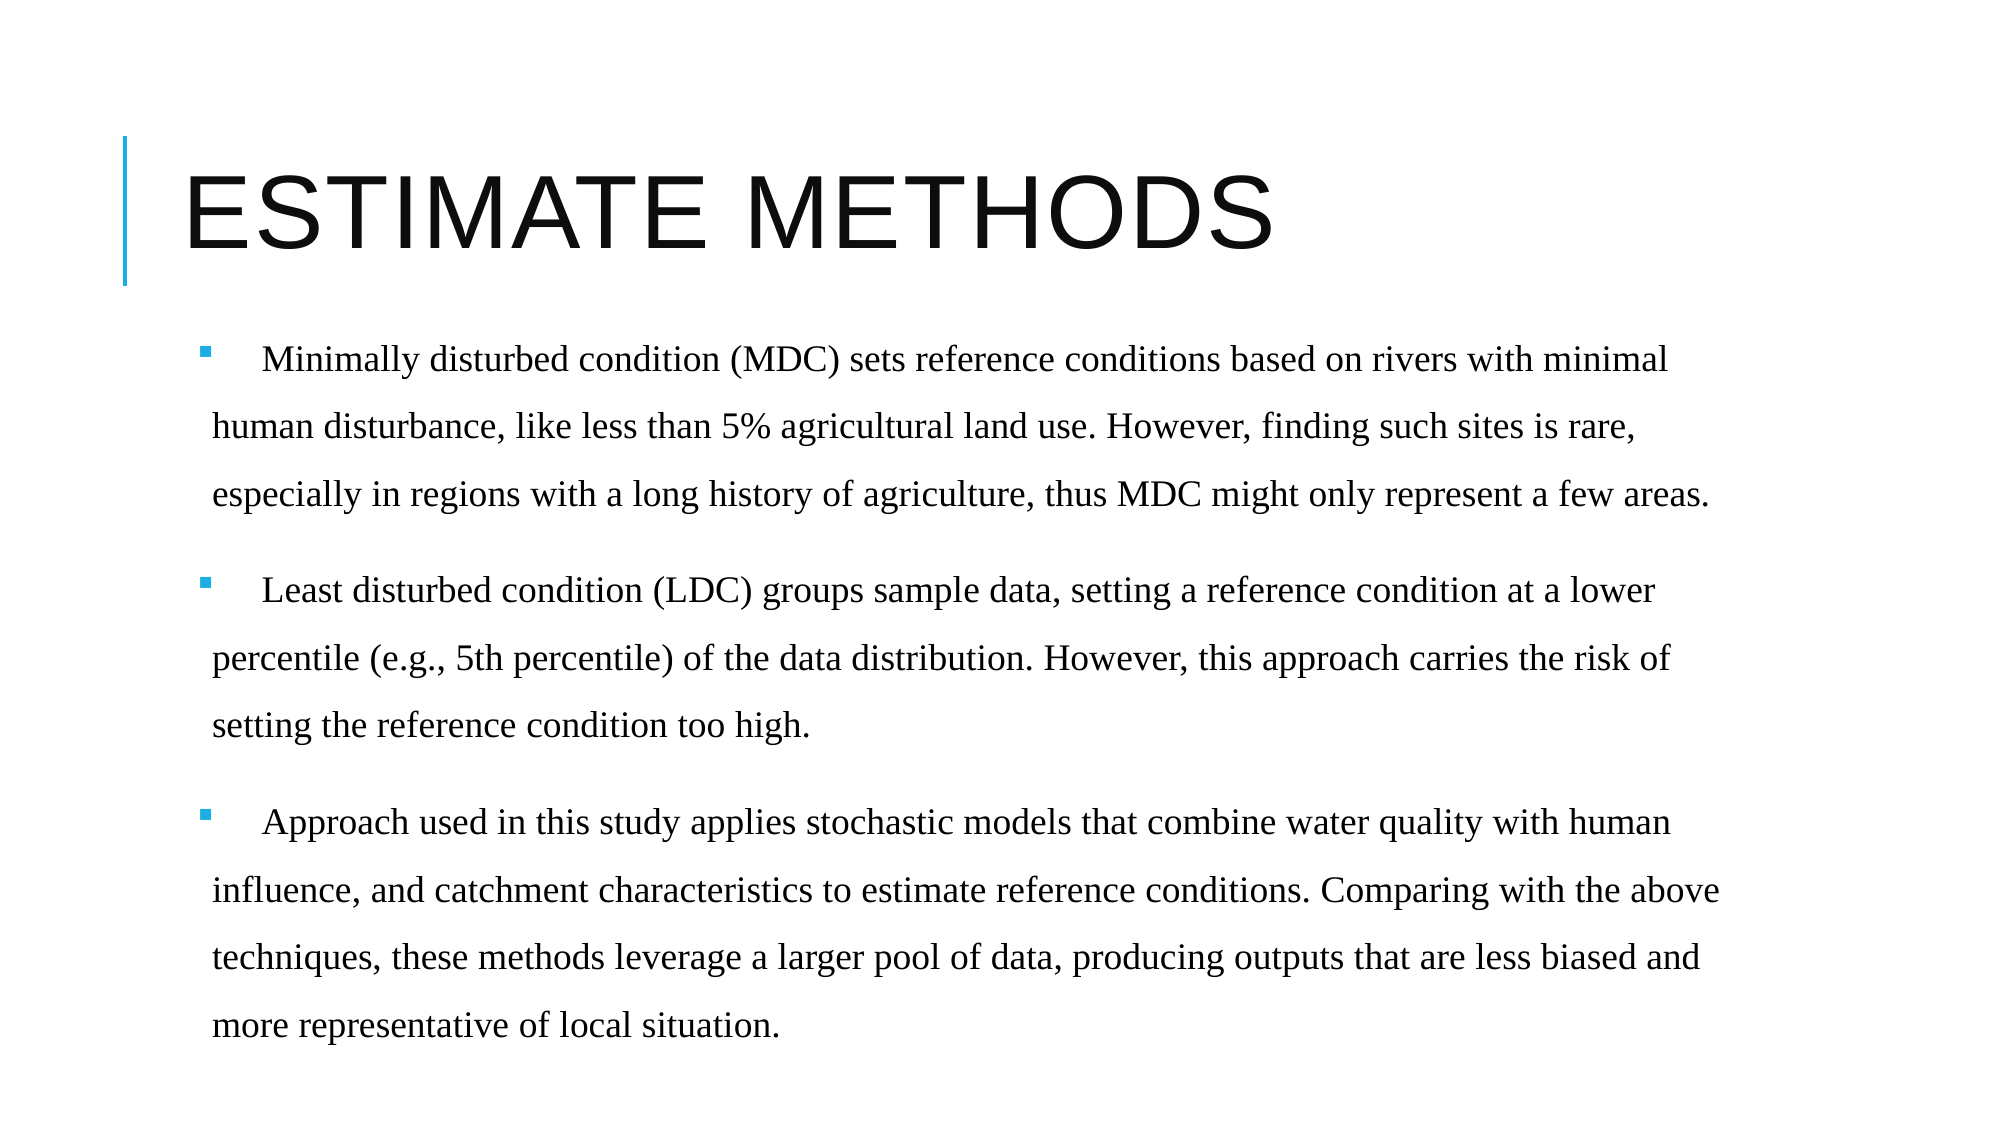

# Estimate methods
     Minimally disturbed condition (MDC) sets reference conditions based on rivers with minimal human disturbance, like less than 5% agricultural land use. However, finding such sites is rare, especially in regions with a long history of agriculture, thus MDC might only represent a few areas.
     Least disturbed condition (LDC) groups sample data, setting a reference condition at a lower percentile (e.g., 5th percentile) of the data distribution. However, this approach carries the risk of setting the reference condition too high.
     Approach used in this study applies stochastic models that combine water quality with human influence, and catchment characteristics to estimate reference conditions. Comparing with the above techniques, these methods leverage a larger pool of data, producing outputs that are less biased and more representative of local situation.